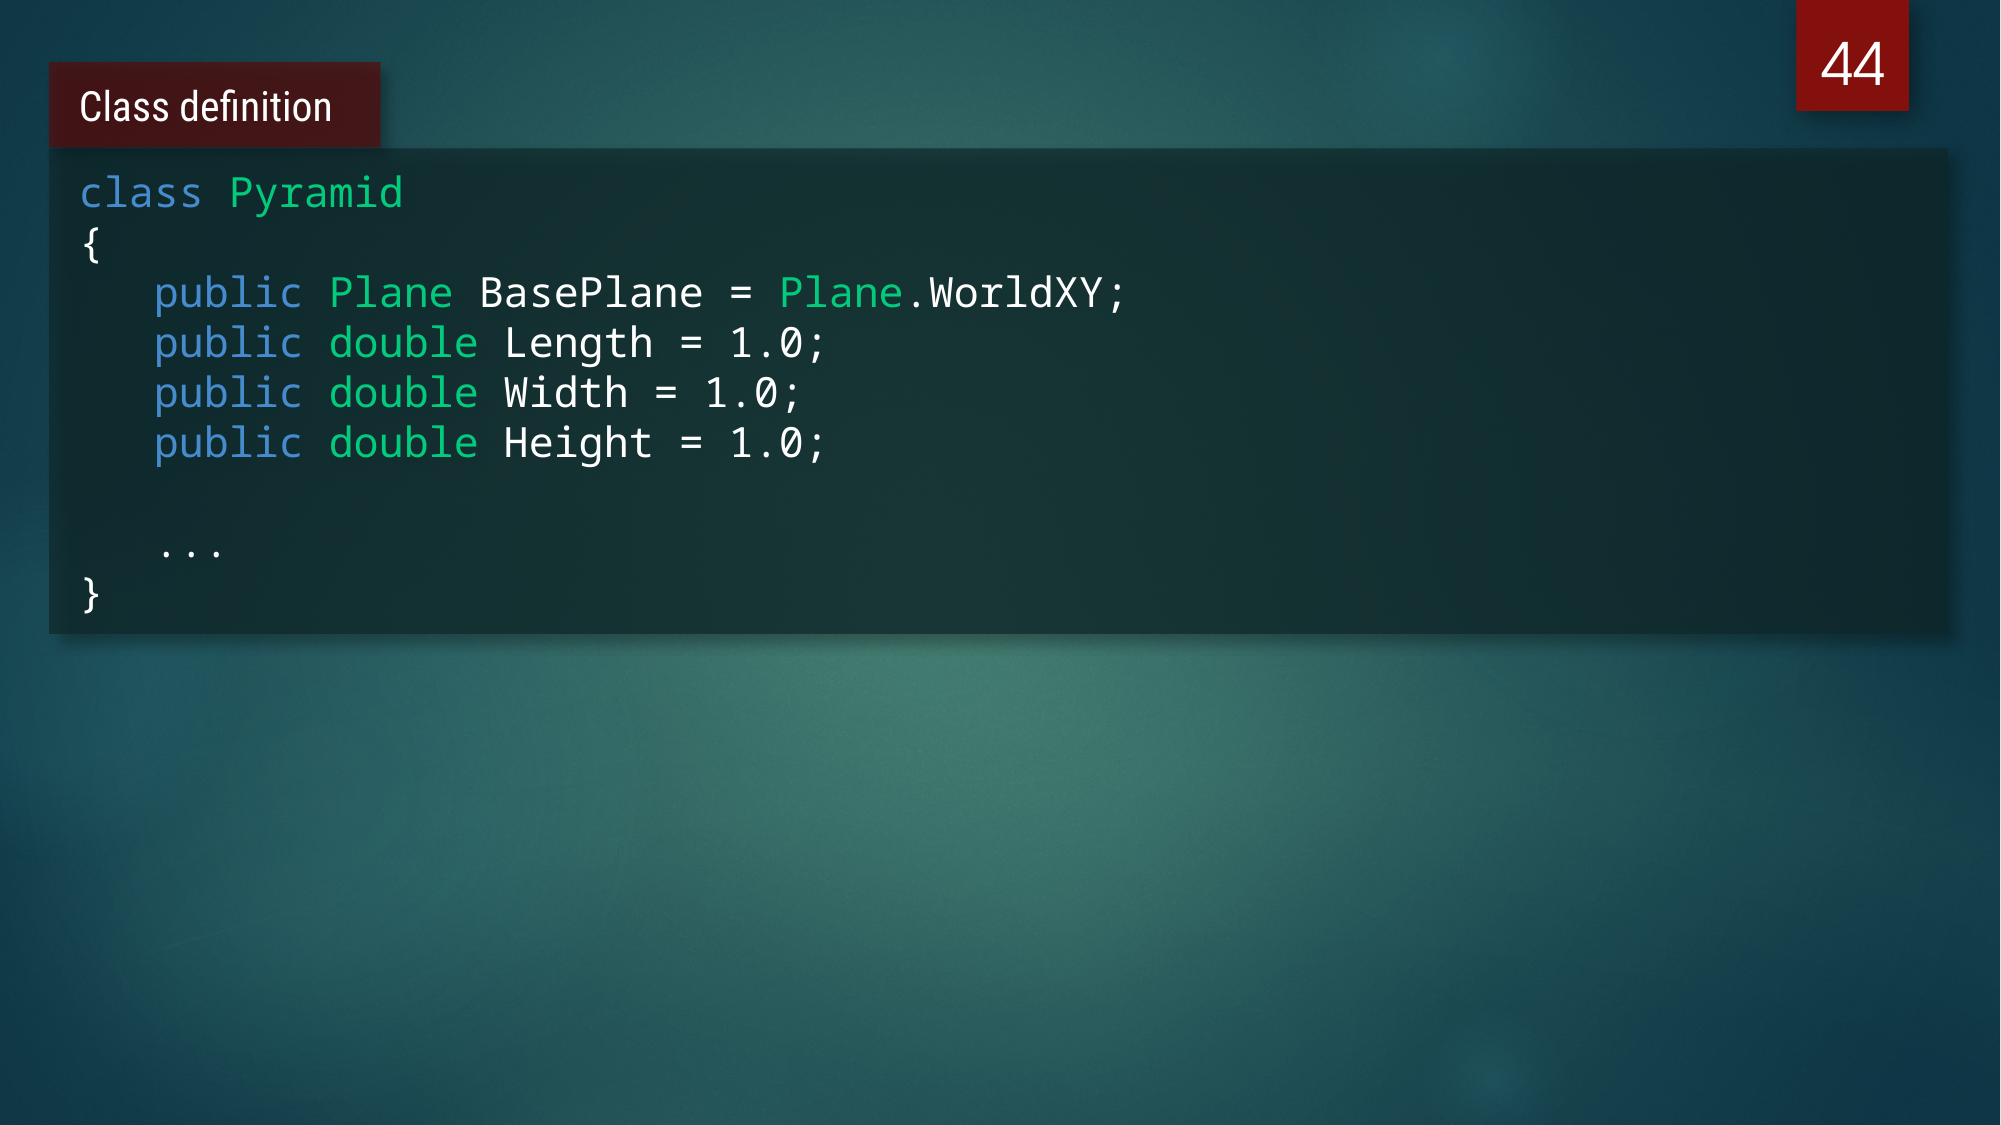

44
Class definition

class Pyramid
{
public Plane BasePlane = Plane.WorldXY;
public double Length = 1.0;
public double Width = 1.0;
public double Height = 1.0;

...
}